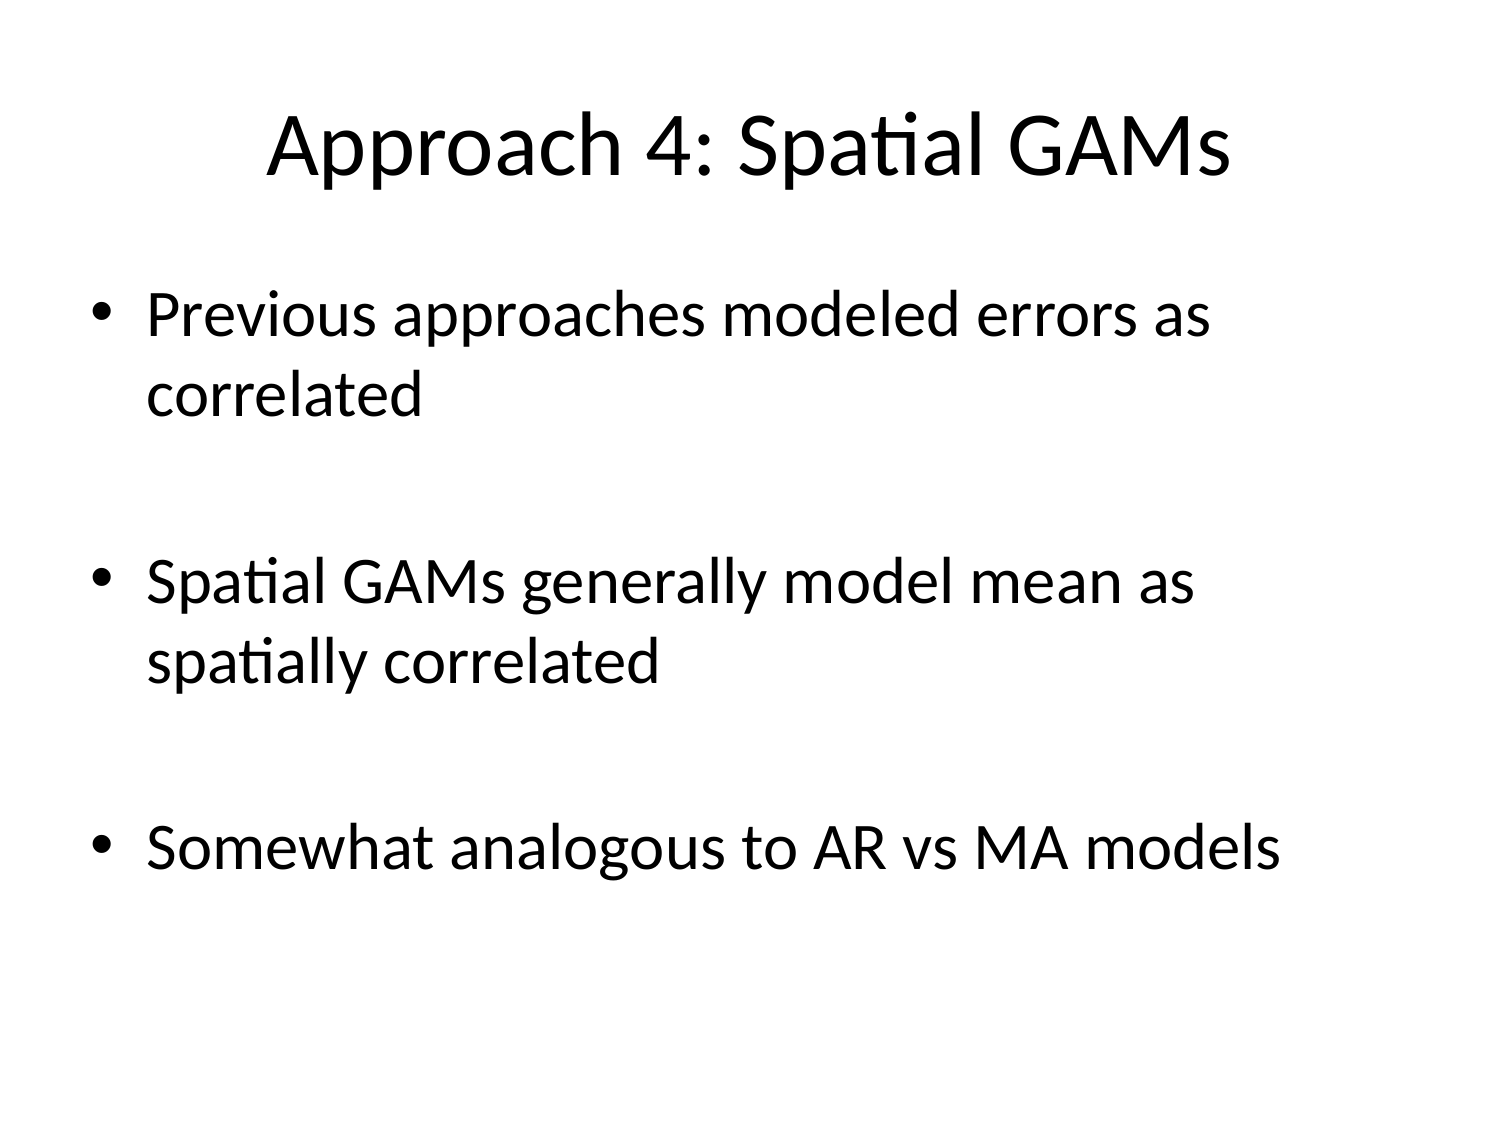

# Approach 4: Spatial GAMs
Previous approaches modeled errors as correlated

Spatial GAMs generally model mean as spatially correlated

Somewhat analogous to AR vs MA models